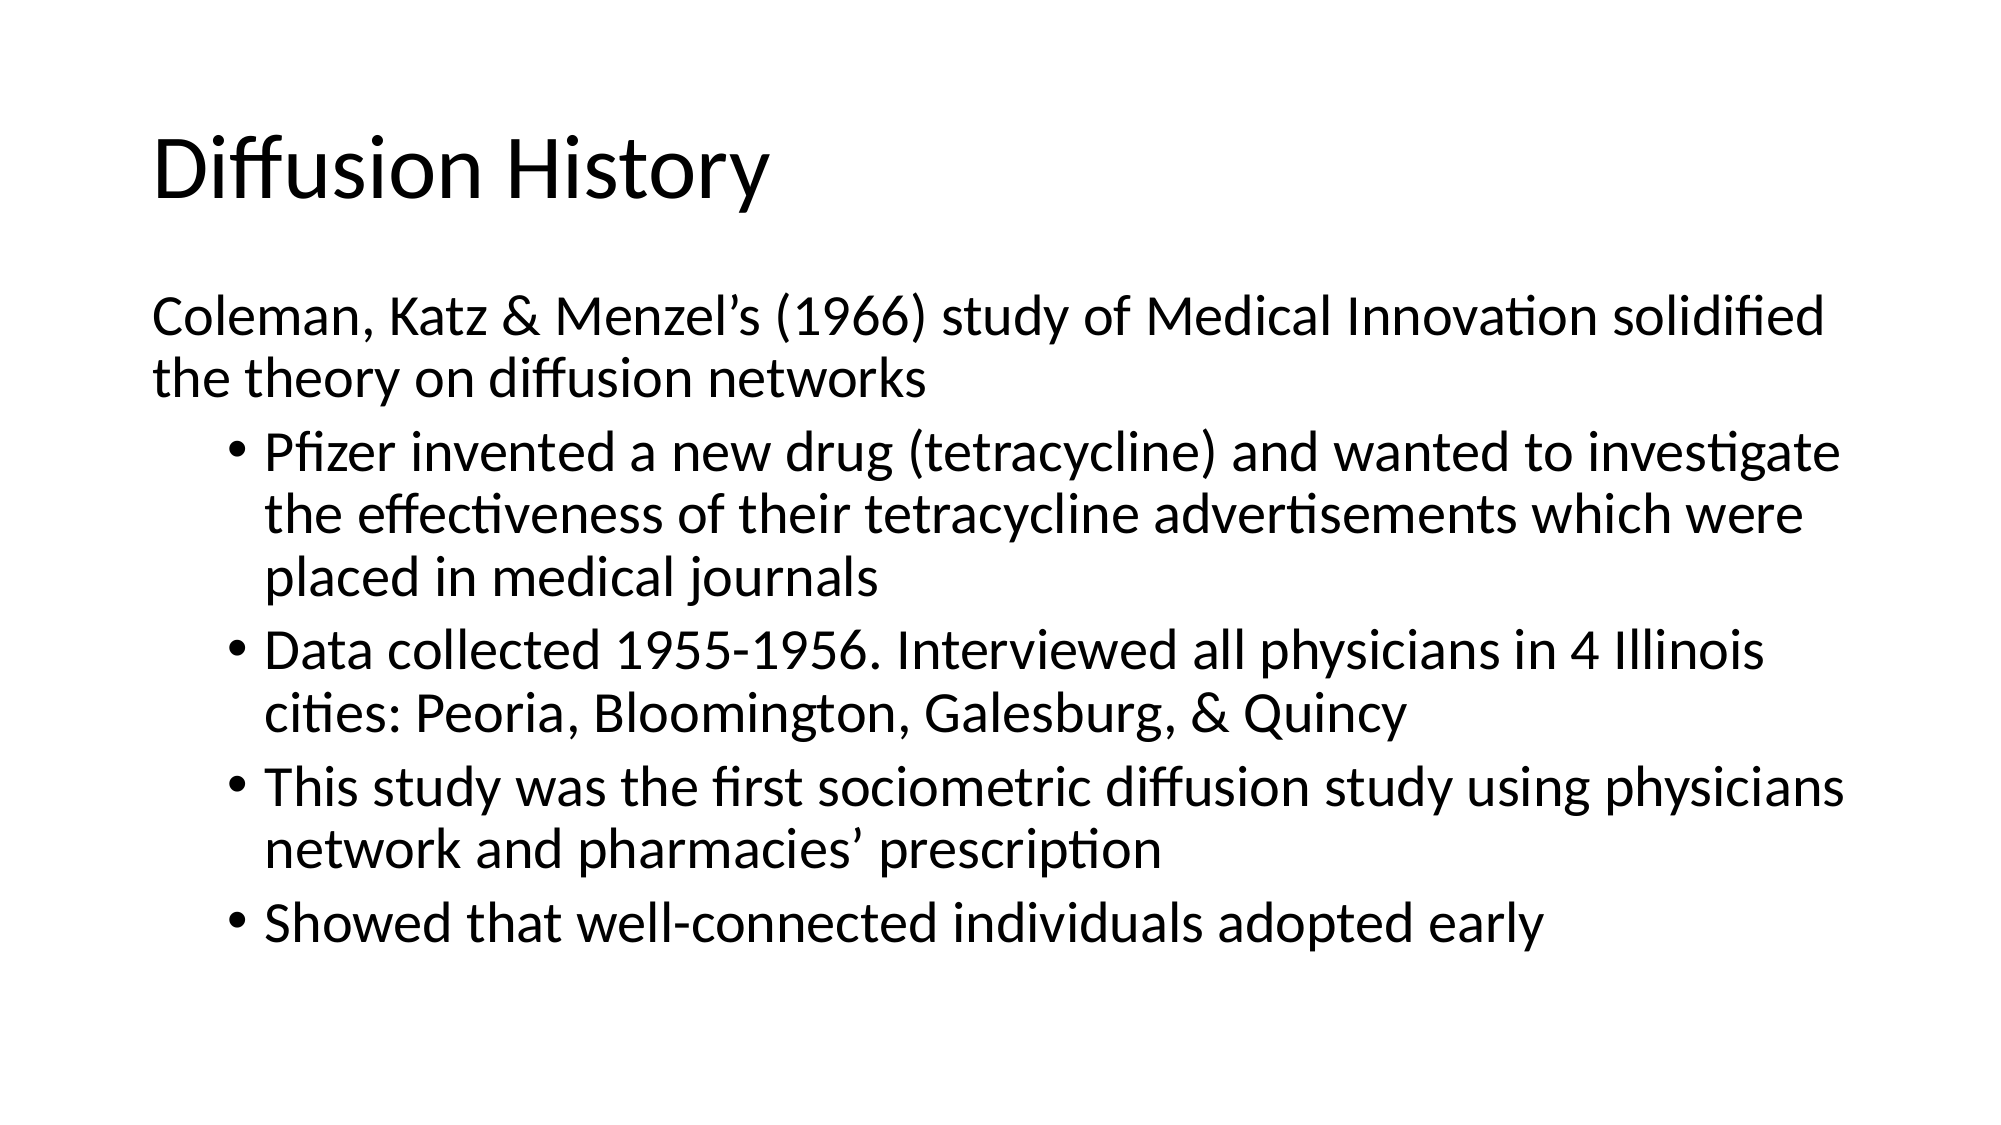

# Diffusion History
Coleman, Katz & Menzel’s (1966) study of Medical Innovation solidified the theory on diffusion networks
Pfizer invented a new drug (tetracycline) and wanted to investigate the effectiveness of their tetracycline advertisements which were placed in medical journals
Data collected 1955-1956. Interviewed all physicians in 4 Illinois cities: Peoria, Bloomington, Galesburg, & Quincy
This study was the first sociometric diffusion study using physicians network and pharmacies’ prescription
Showed that well-connected individuals adopted early